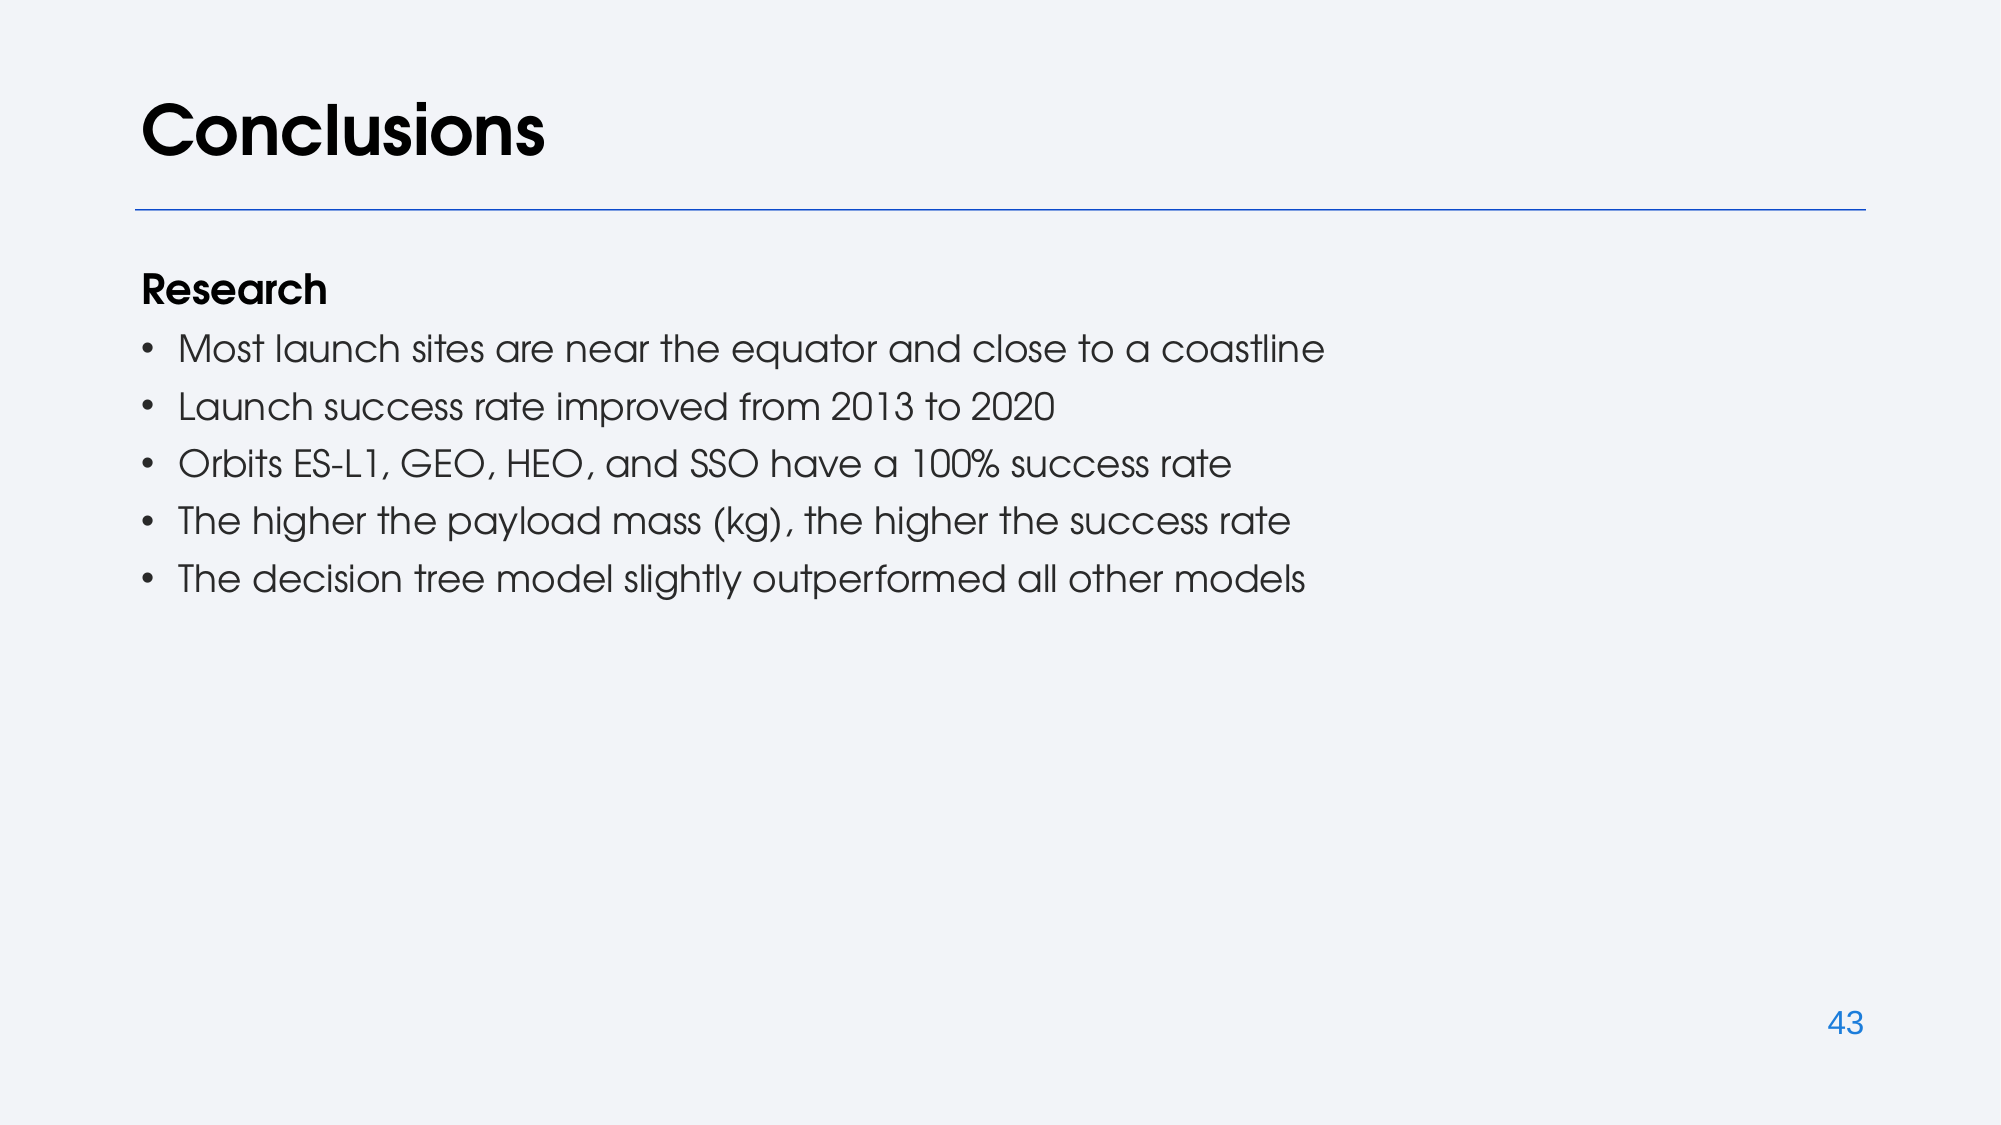

Conclusions
Research
Most launch sites are near the equator and close to a coastline
Launch success rate improved from 2013 to 2020
Orbits ES-L1, GEO, HEO, and SSO have a 100% success rate
The higher the payload mass (kg), the higher the success rate
The decision tree model slightly outperformed all other models

43